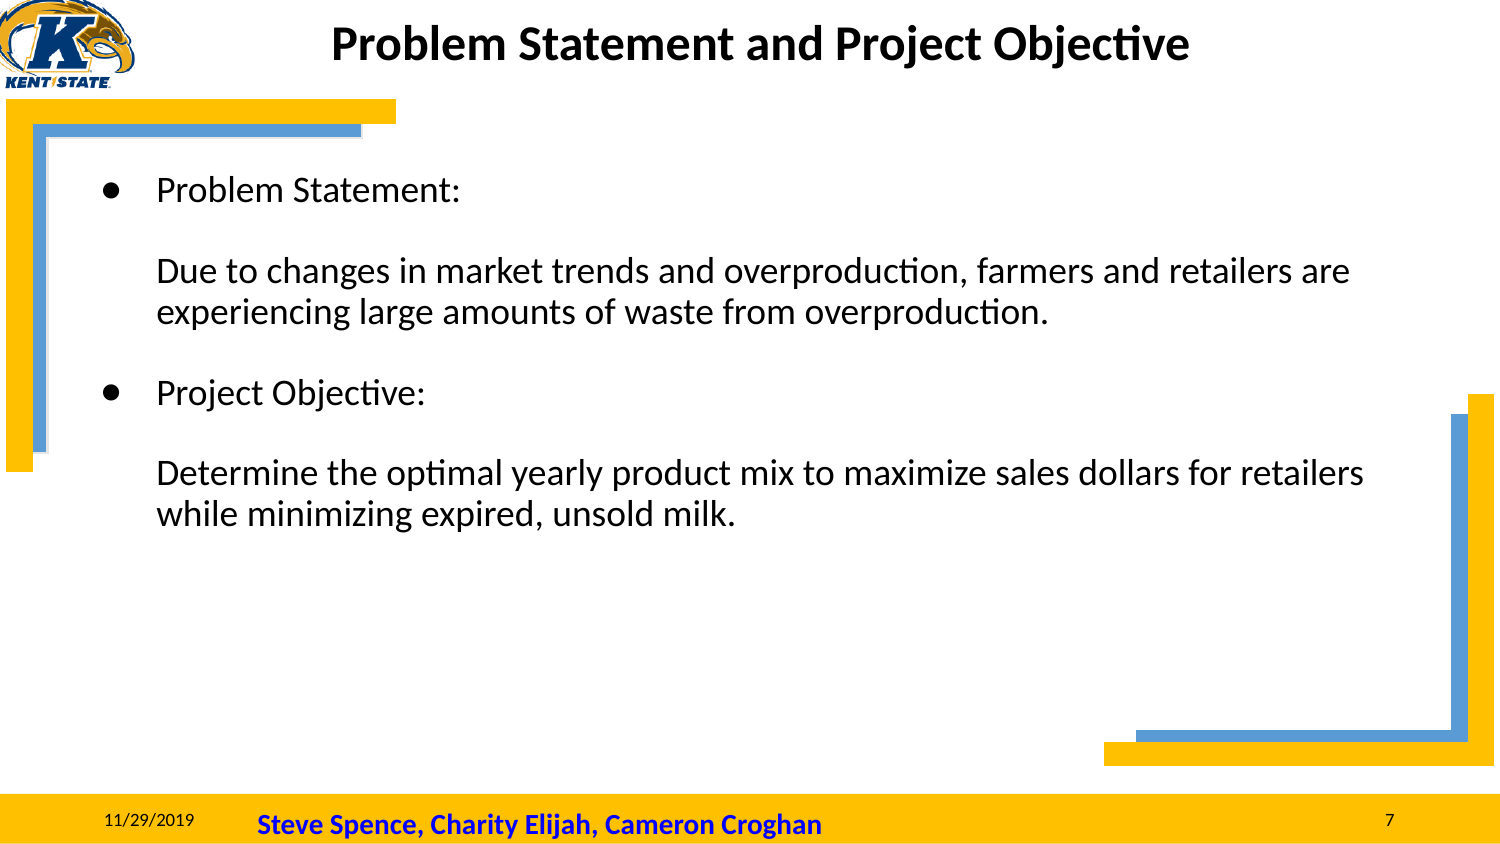

# Problem Statement and Project Objective
Problem Statement:

Due to changes in market trends and overproduction, farmers and retailers are experiencing large amounts of waste from overproduction.

Project Objective:

Determine the optimal yearly product mix to maximize sales dollars for retailers while minimizing expired, unsold milk.

Steve Spence, Charity Elijah, Cameron Croghan